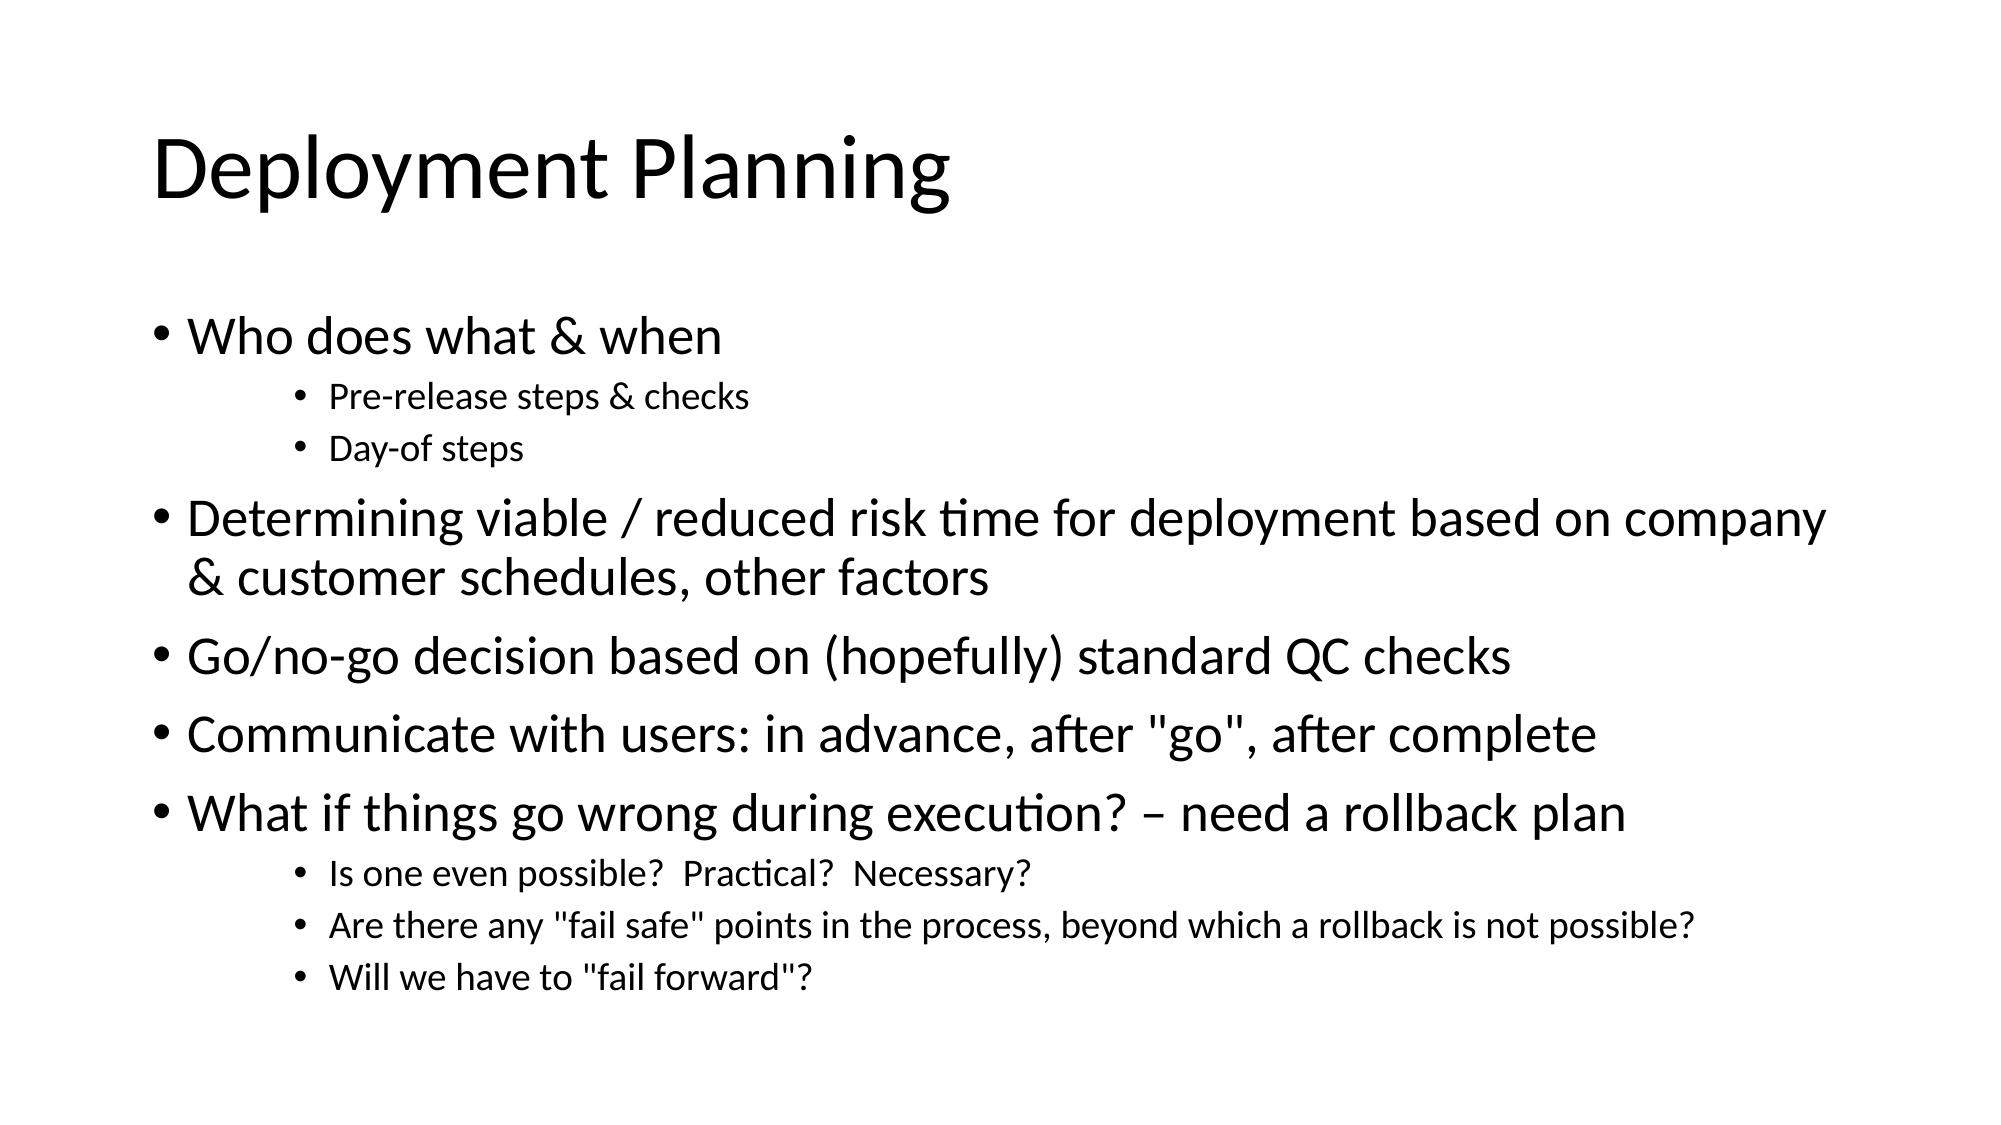

# Deployment Planning
Who does what & when
Pre-release steps & checks
Day-of steps
Determining viable / reduced risk time for deployment based on company & customer schedules, other factors
Go/no-go decision based on (hopefully) standard QC checks
Communicate with users: in advance, after "go", after complete
What if things go wrong during execution? – need a rollback plan
Is one even possible?  Practical?  Necessary?
Are there any "fail safe" points in the process, beyond which a rollback is not possible?
Will we have to "fail forward"?